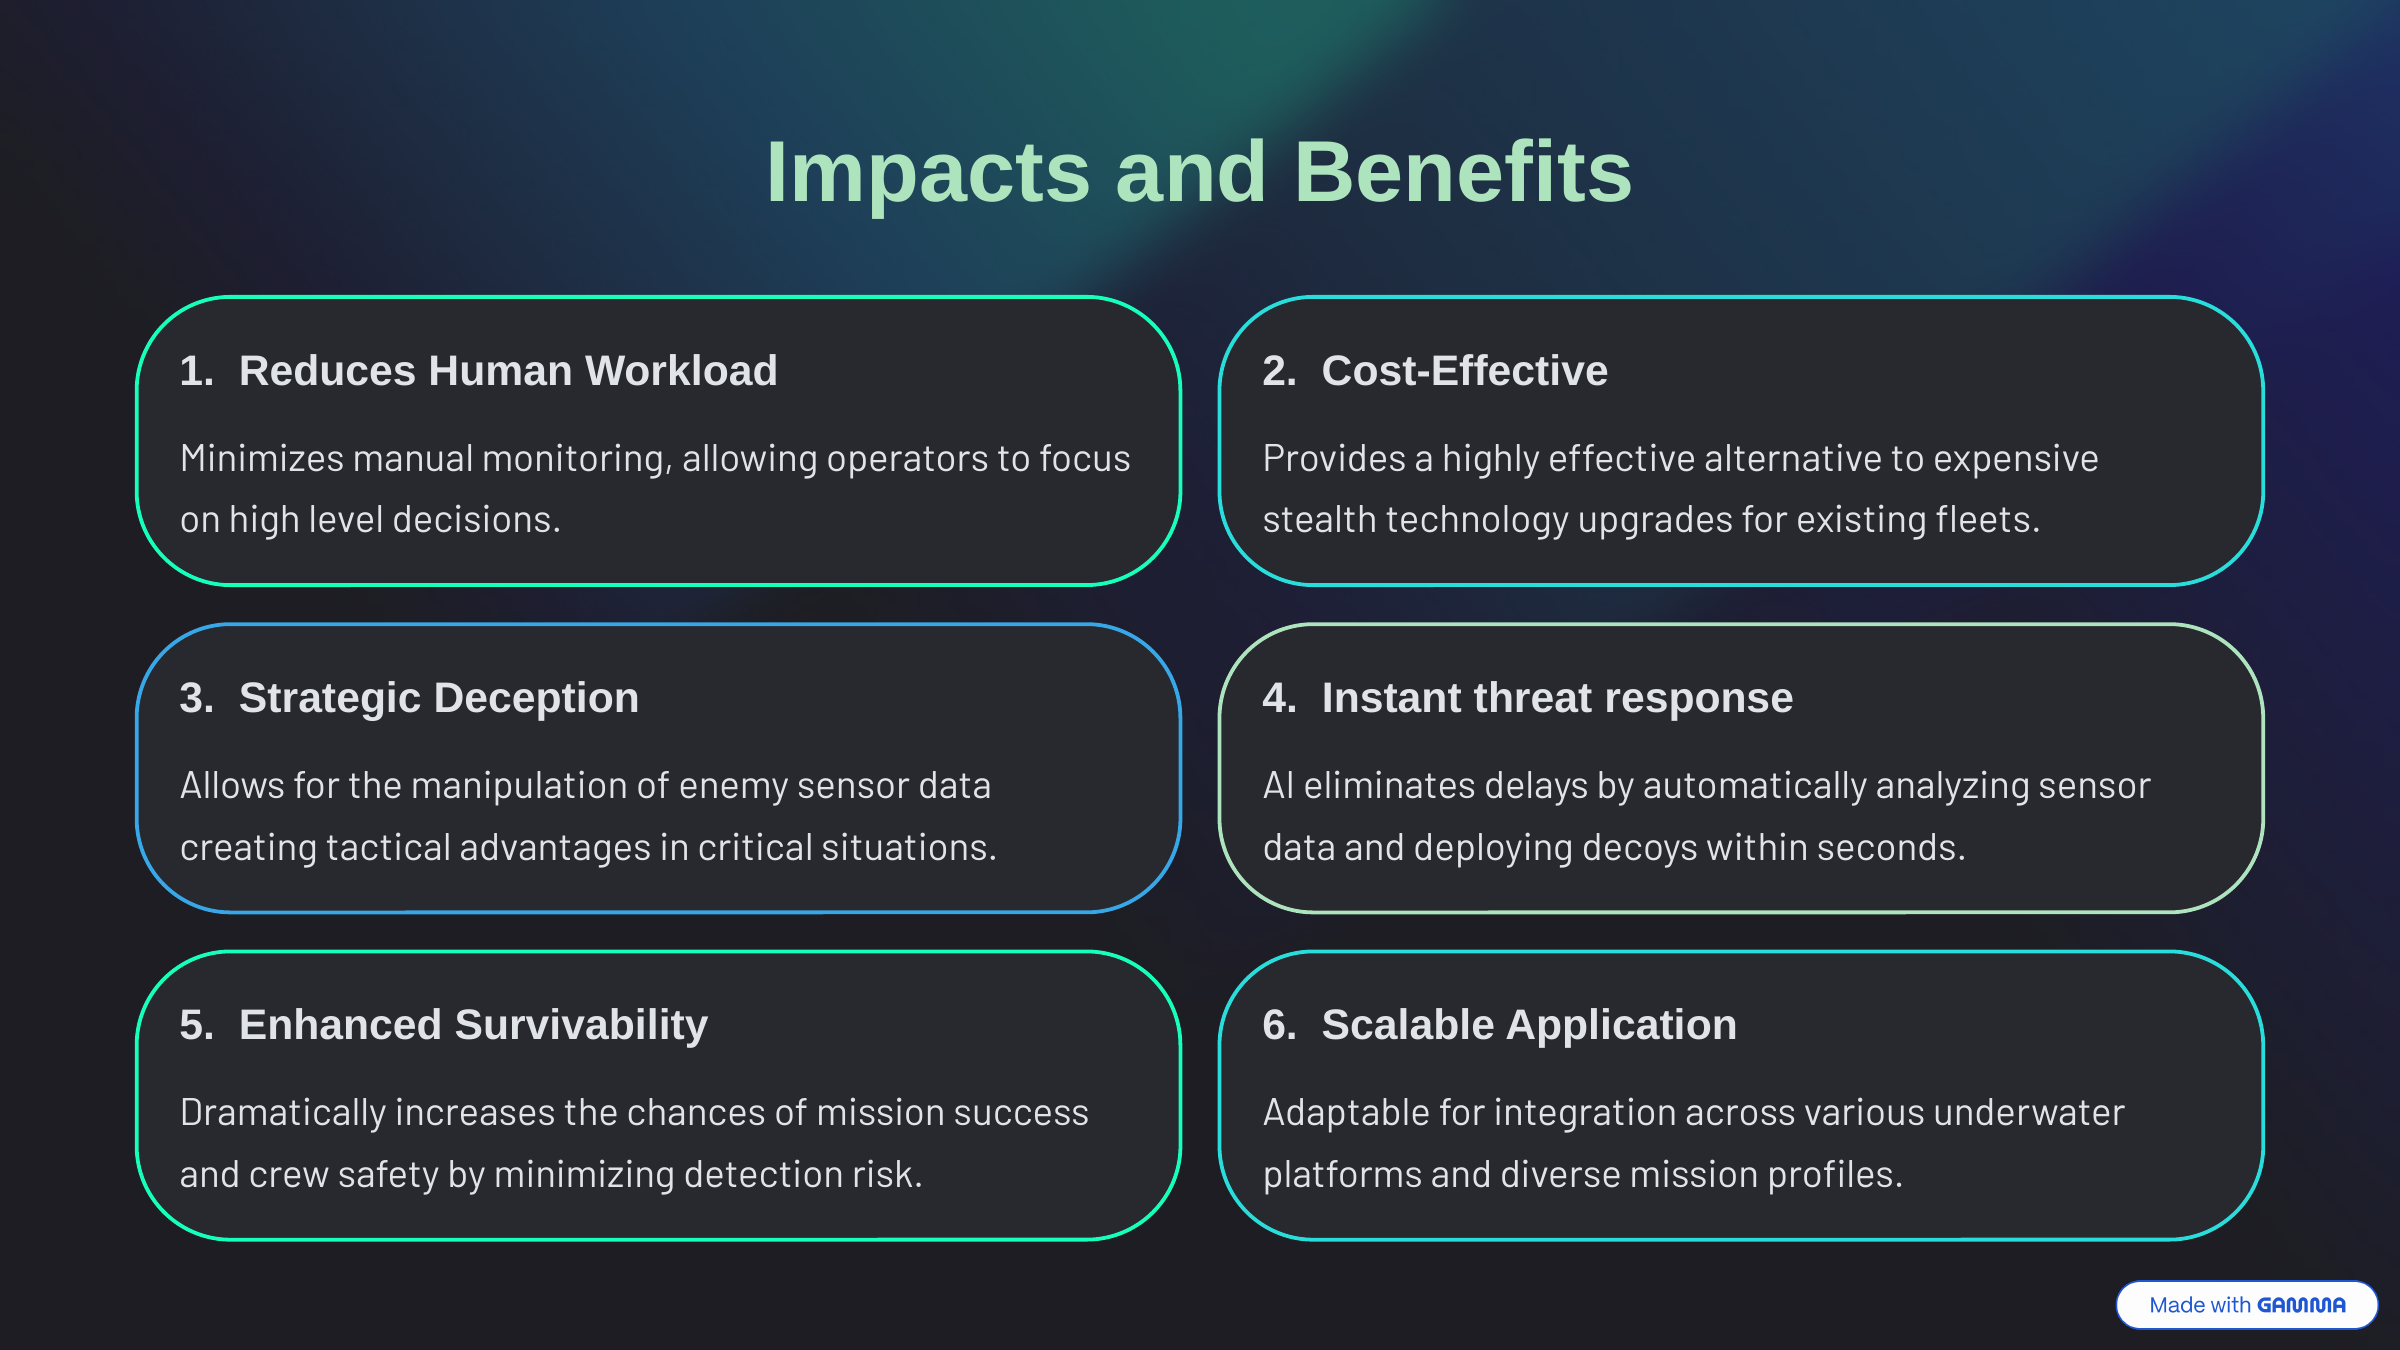

Impacts and Benefits

1.  Reduces Human Workload
2.  Cost-Effective
Minimizes manual monitoring, allowing operators to focus on high level decisions.
Provides a highly effective alternative to expensive stealth technology upgrades for existing fleets.

3.  Strategic Deception
4.  Instant threat response
Allows for the manipulation of enemy sensor data creating tactical advantages in critical situations.
AI eliminates delays by automatically analyzing sensor data and deploying decoys within seconds.

5.  Enhanced Survivability
6.  Scalable Application
Dramatically increases the chances of mission success and crew safety by minimizing detection risk.
Adaptable for integration across various underwater platforms and diverse mission profiles.